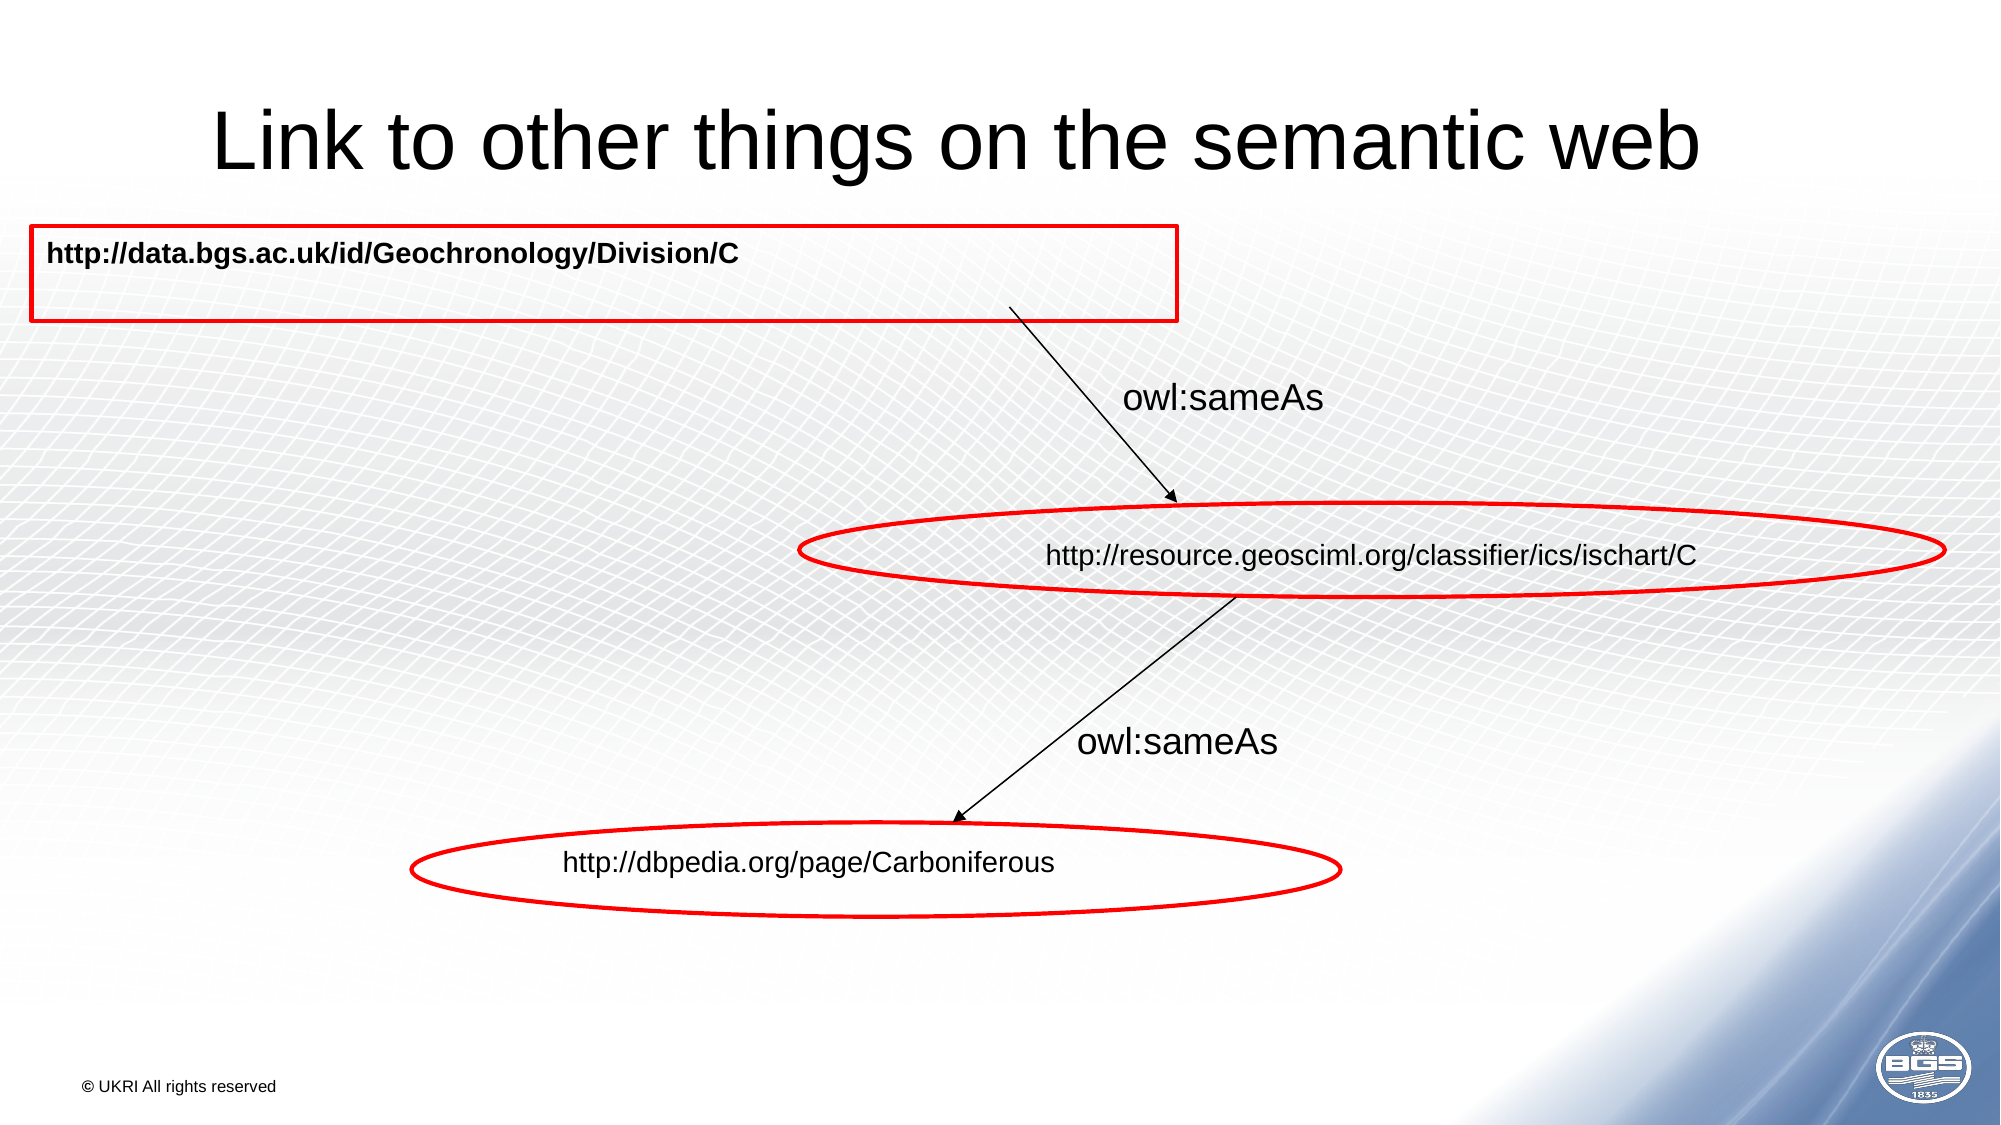

# Link to other things on the semantic web
http://data.bgs.ac.uk/id/Geochronology/Division/C
owl:sameAs

http://resource.geosciml.org/classifier/ics/ischart/C
owl:sameAs
http://dbpedia.org/page/Carboniferous